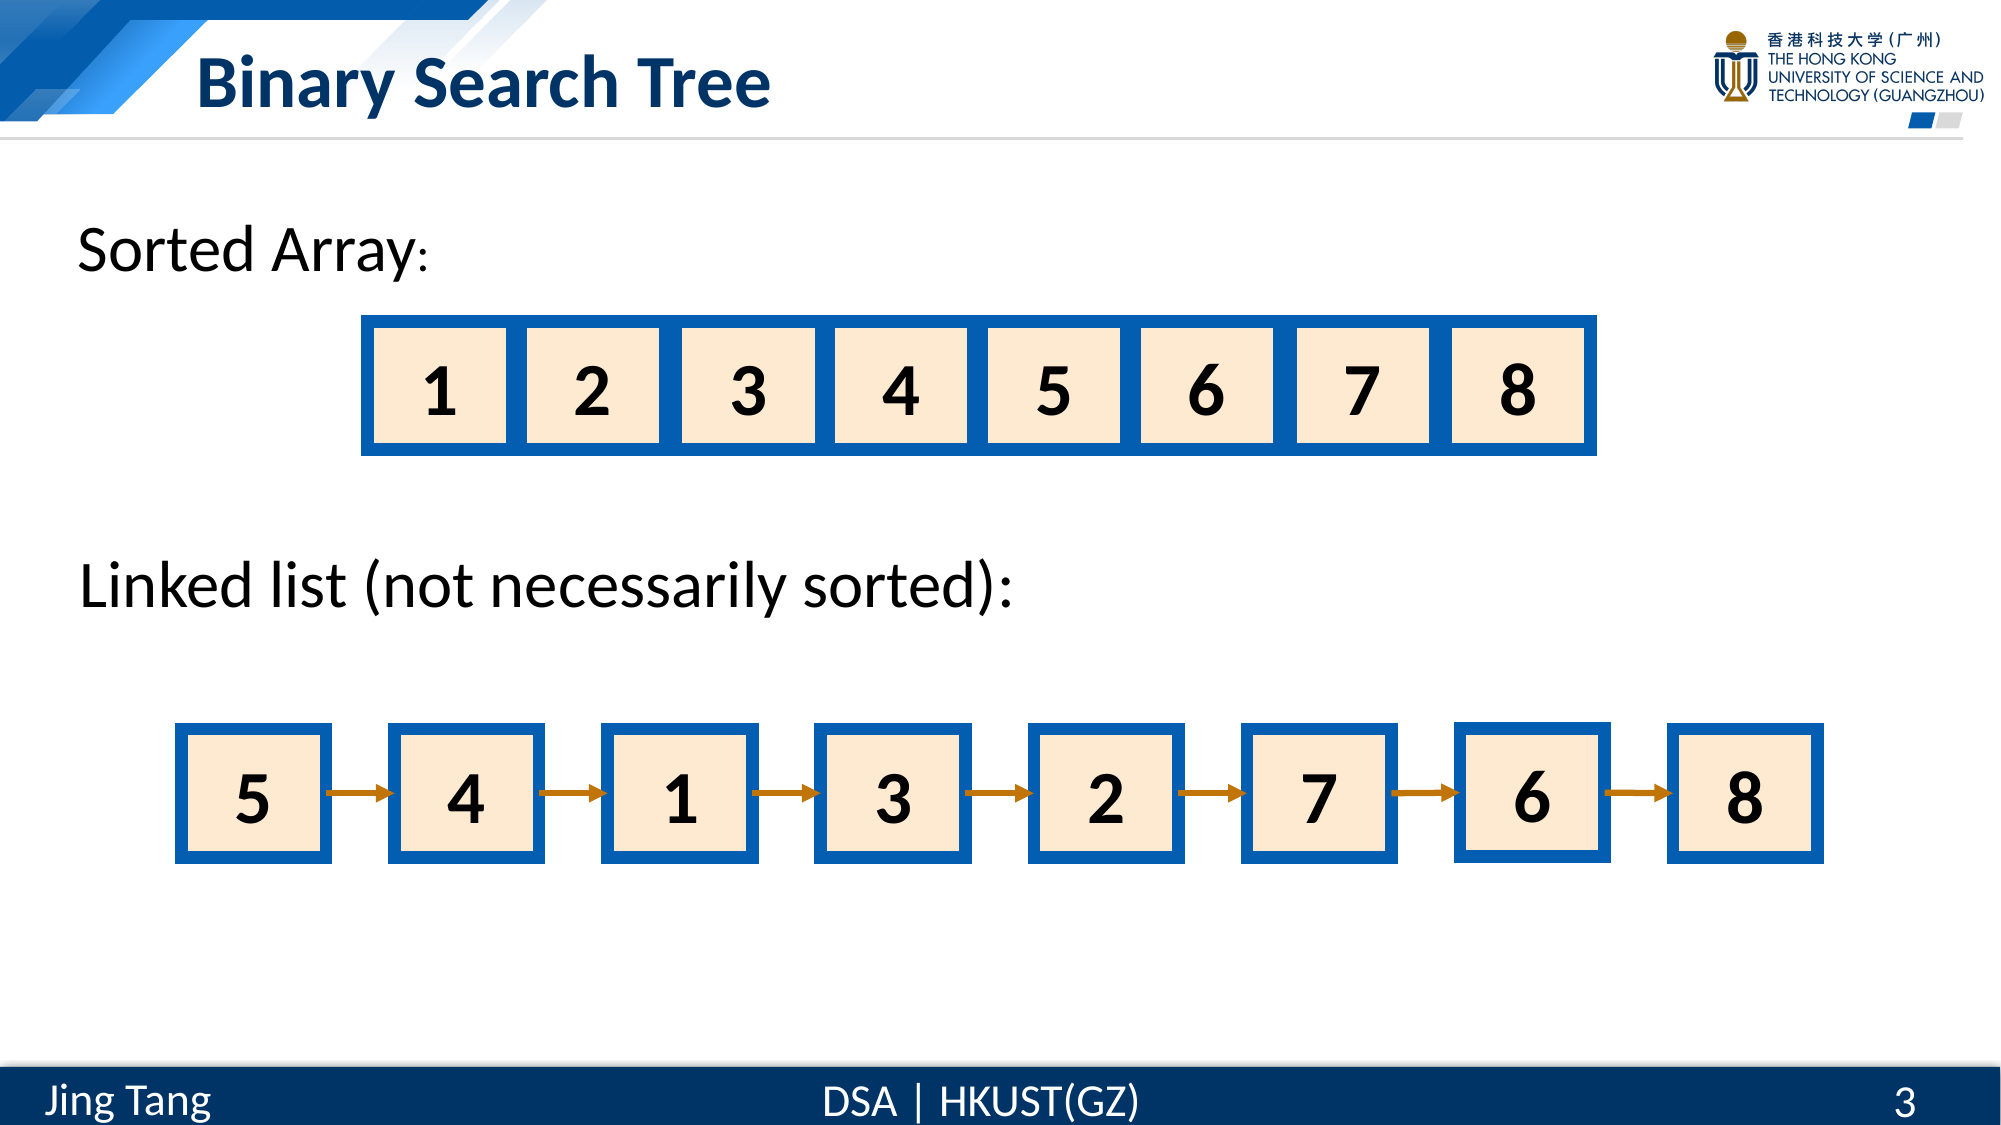

# Binary Search Tree
Sorted Array:
6
3
2
1
4
5
7
8
Linked list (not necessarily sorted):
6
5
4
1
3
2
7
8
3